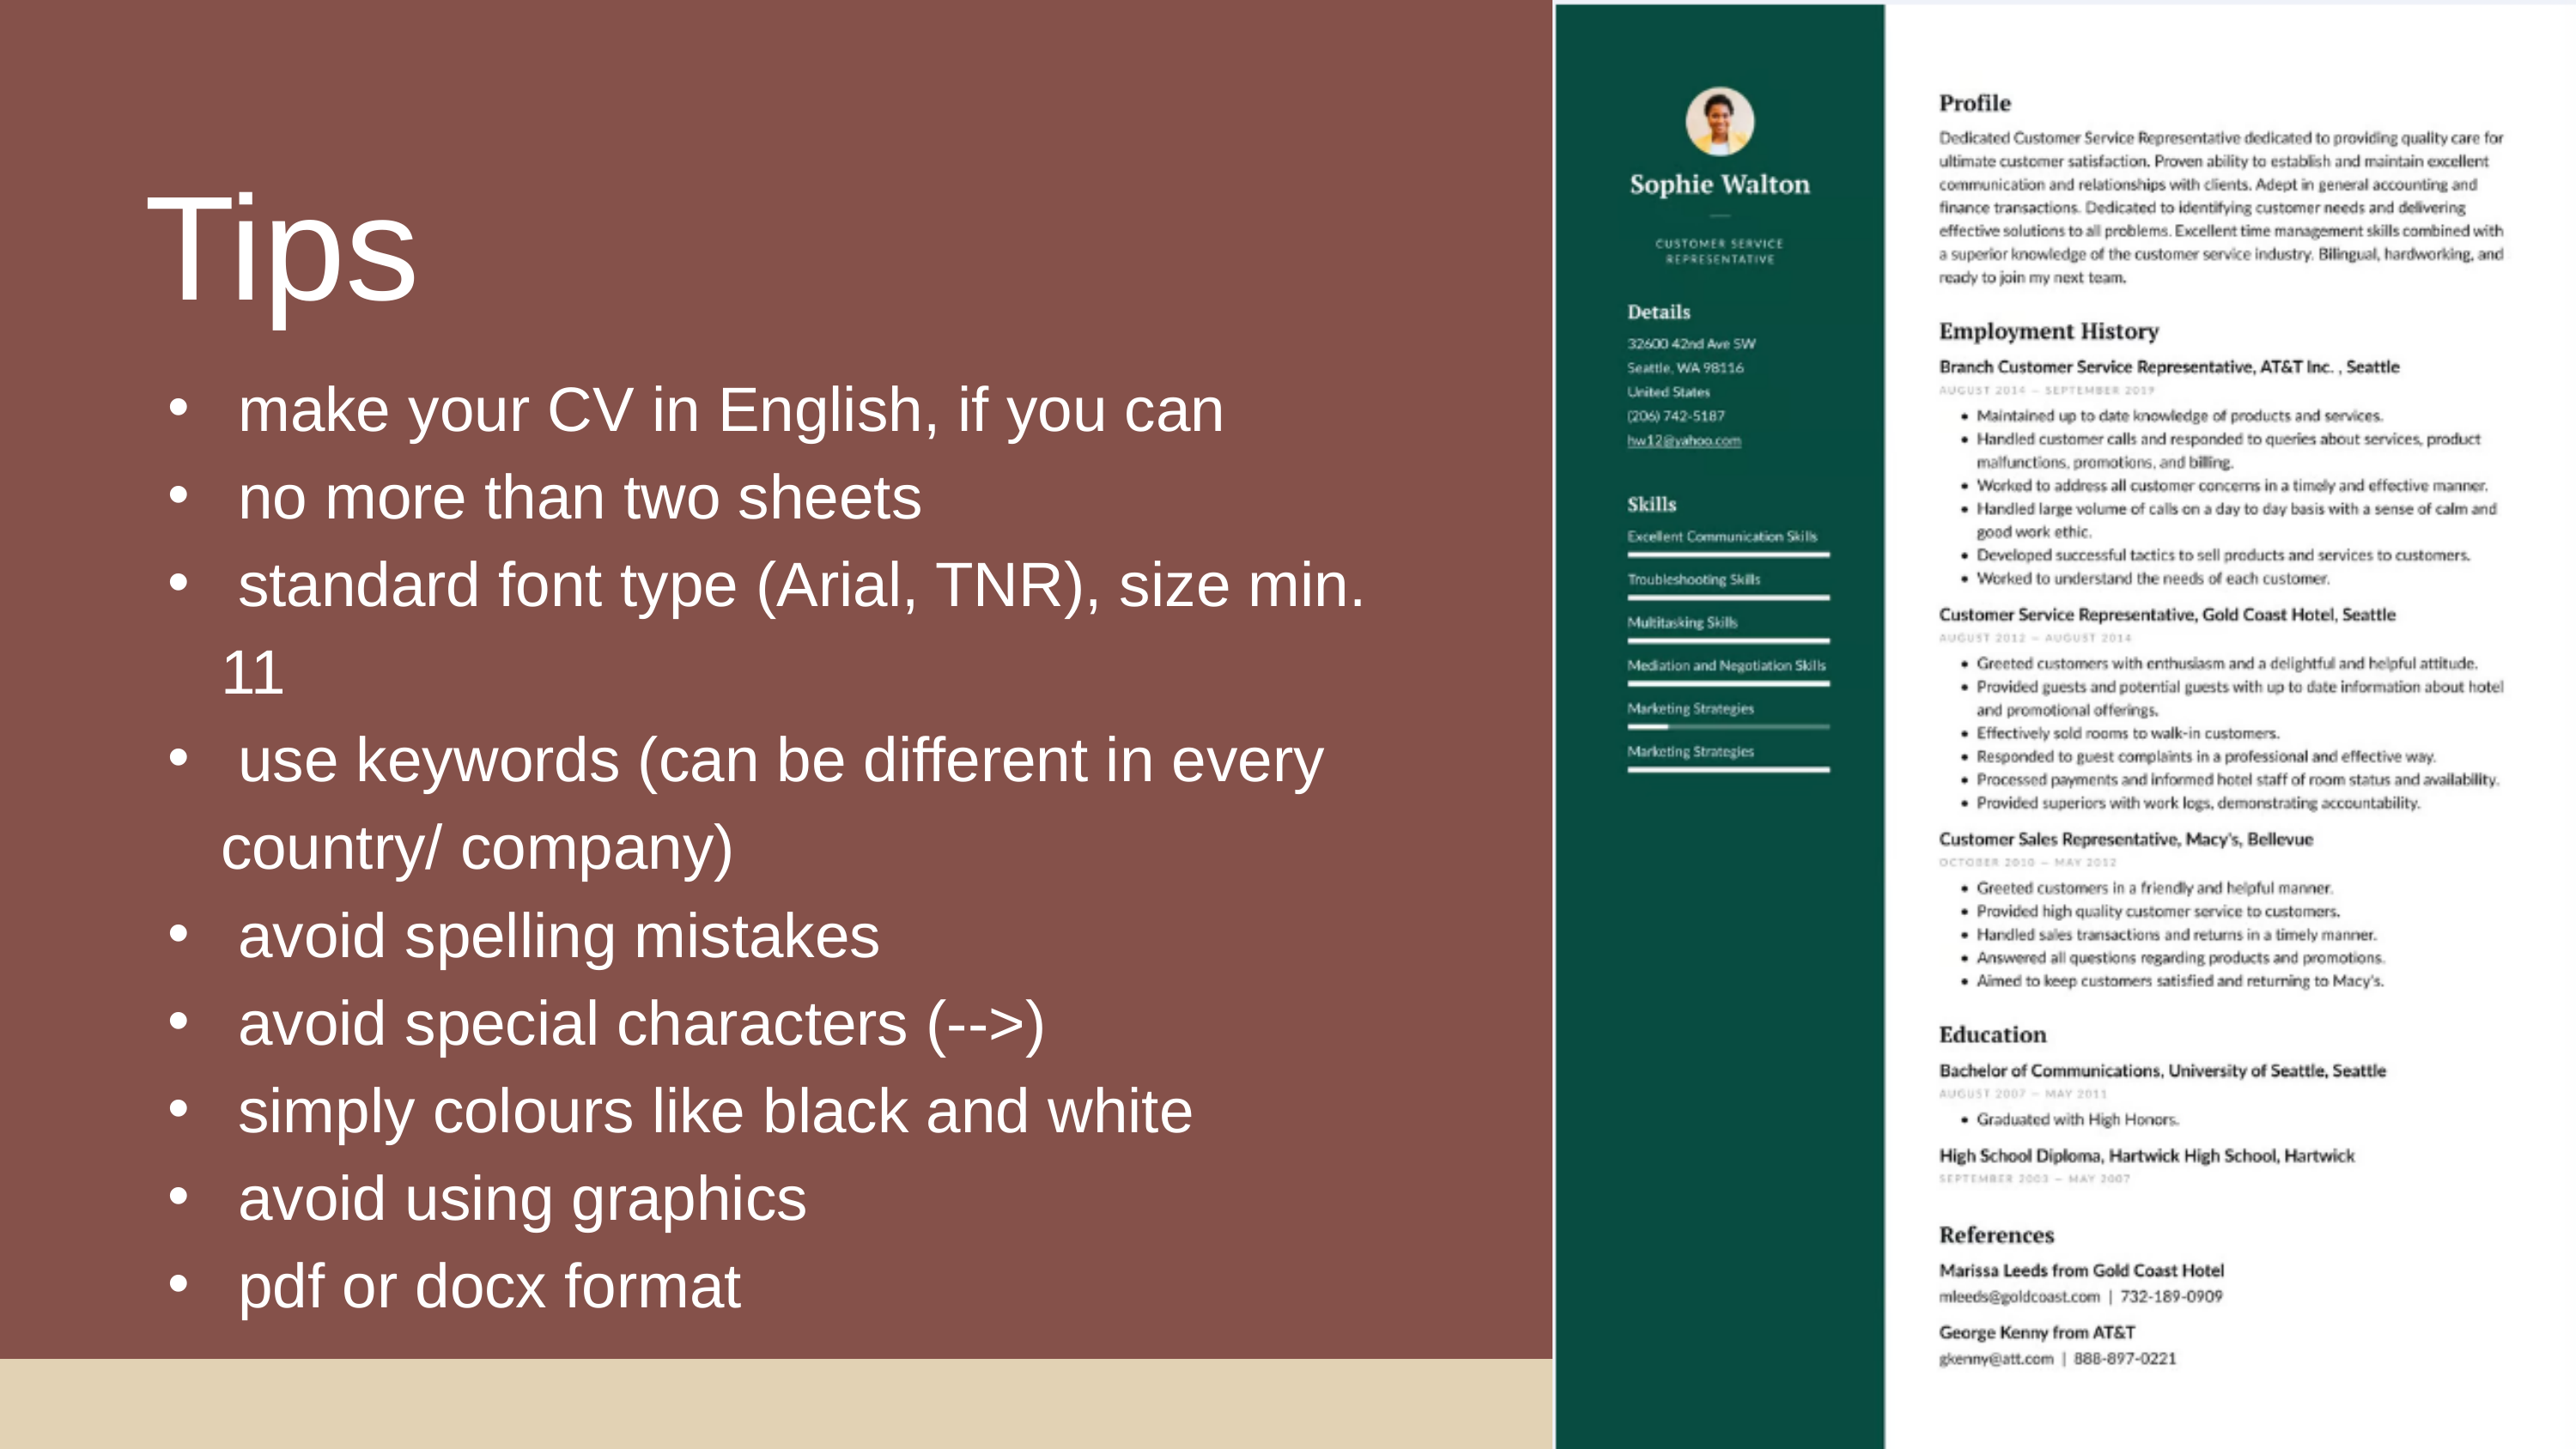

Tips
 make your CV in English, if you can
 no more than two sheets
 standard font type (Arial, TNR), size min. 11
 use keywords (can be different in every country/ company)
 avoid spelling mistakes
 avoid special characters (-->)
 simply colours like black and white
 avoid using graphics
 pdf or docx format